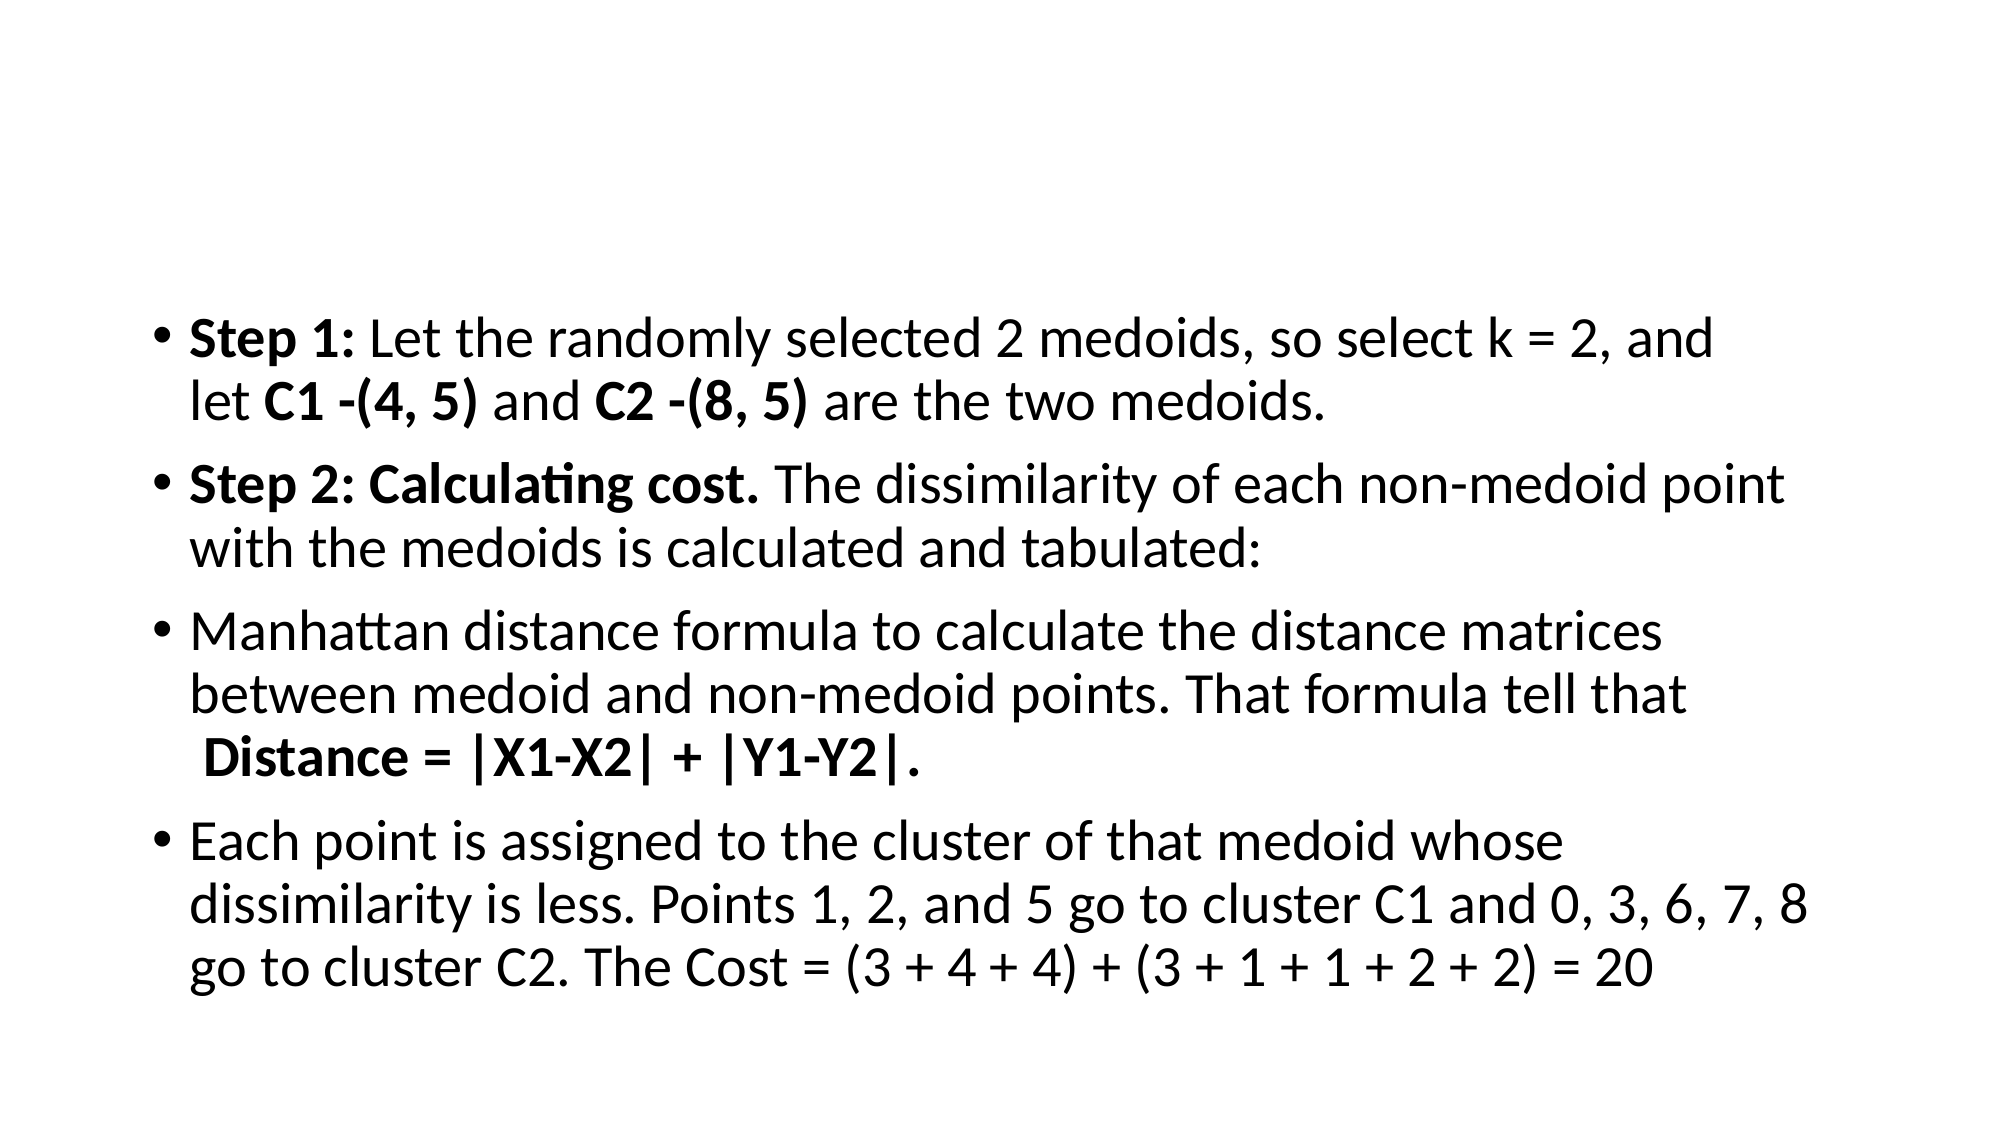

#
Step 1: Let the randomly selected 2 medoids, so select k = 2, and let C1 -(4, 5) and C2 -(8, 5) are the two medoids.
Step 2: Calculating cost. The dissimilarity of each non-medoid point with the medoids is calculated and tabulated:
Manhattan distance formula to calculate the distance matrices between medoid and non-medoid points. That formula tell that  Distance = |X1-X2| + |Y1-Y2|.
Each point is assigned to the cluster of that medoid whose dissimilarity is less. Points 1, 2, and 5 go to cluster C1 and 0, 3, 6, 7, 8 go to cluster C2. The Cost = (3 + 4 + 4) + (3 + 1 + 1 + 2 + 2) = 20